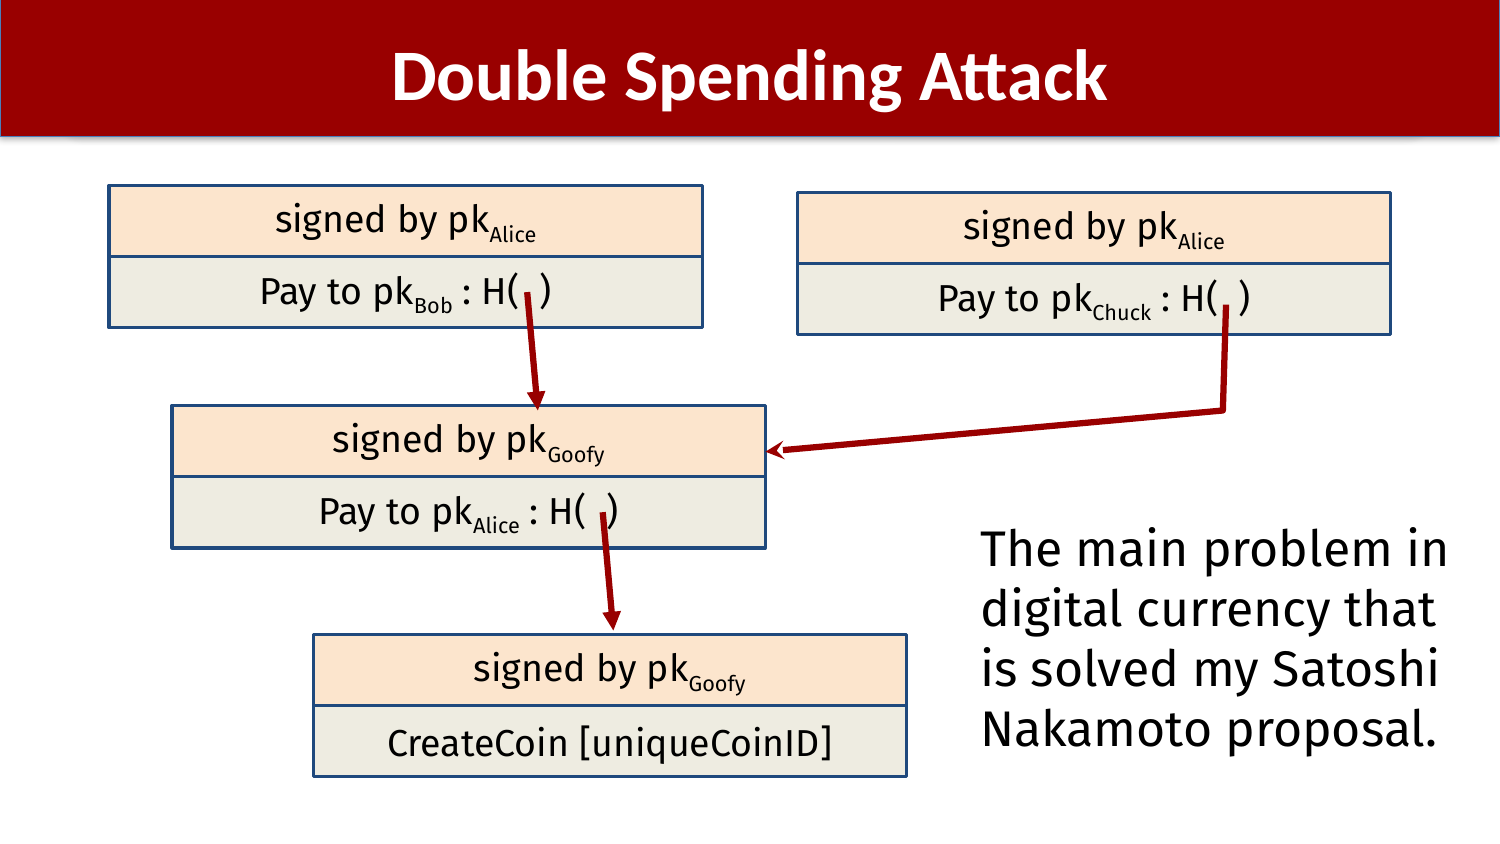

# Double Spending Attack
signed by pkAlice
signed by pkAlice
Pay to pkBob : H(  )
Pay to pkChuck : H(  )

signed by pkGoofy
Pay to pkAlice : H(  )
signed by pkGoofy
CreateCoin [uniqueCoinID]
The main problem in digital currency that is solved my Satoshi Nakamoto proposal.